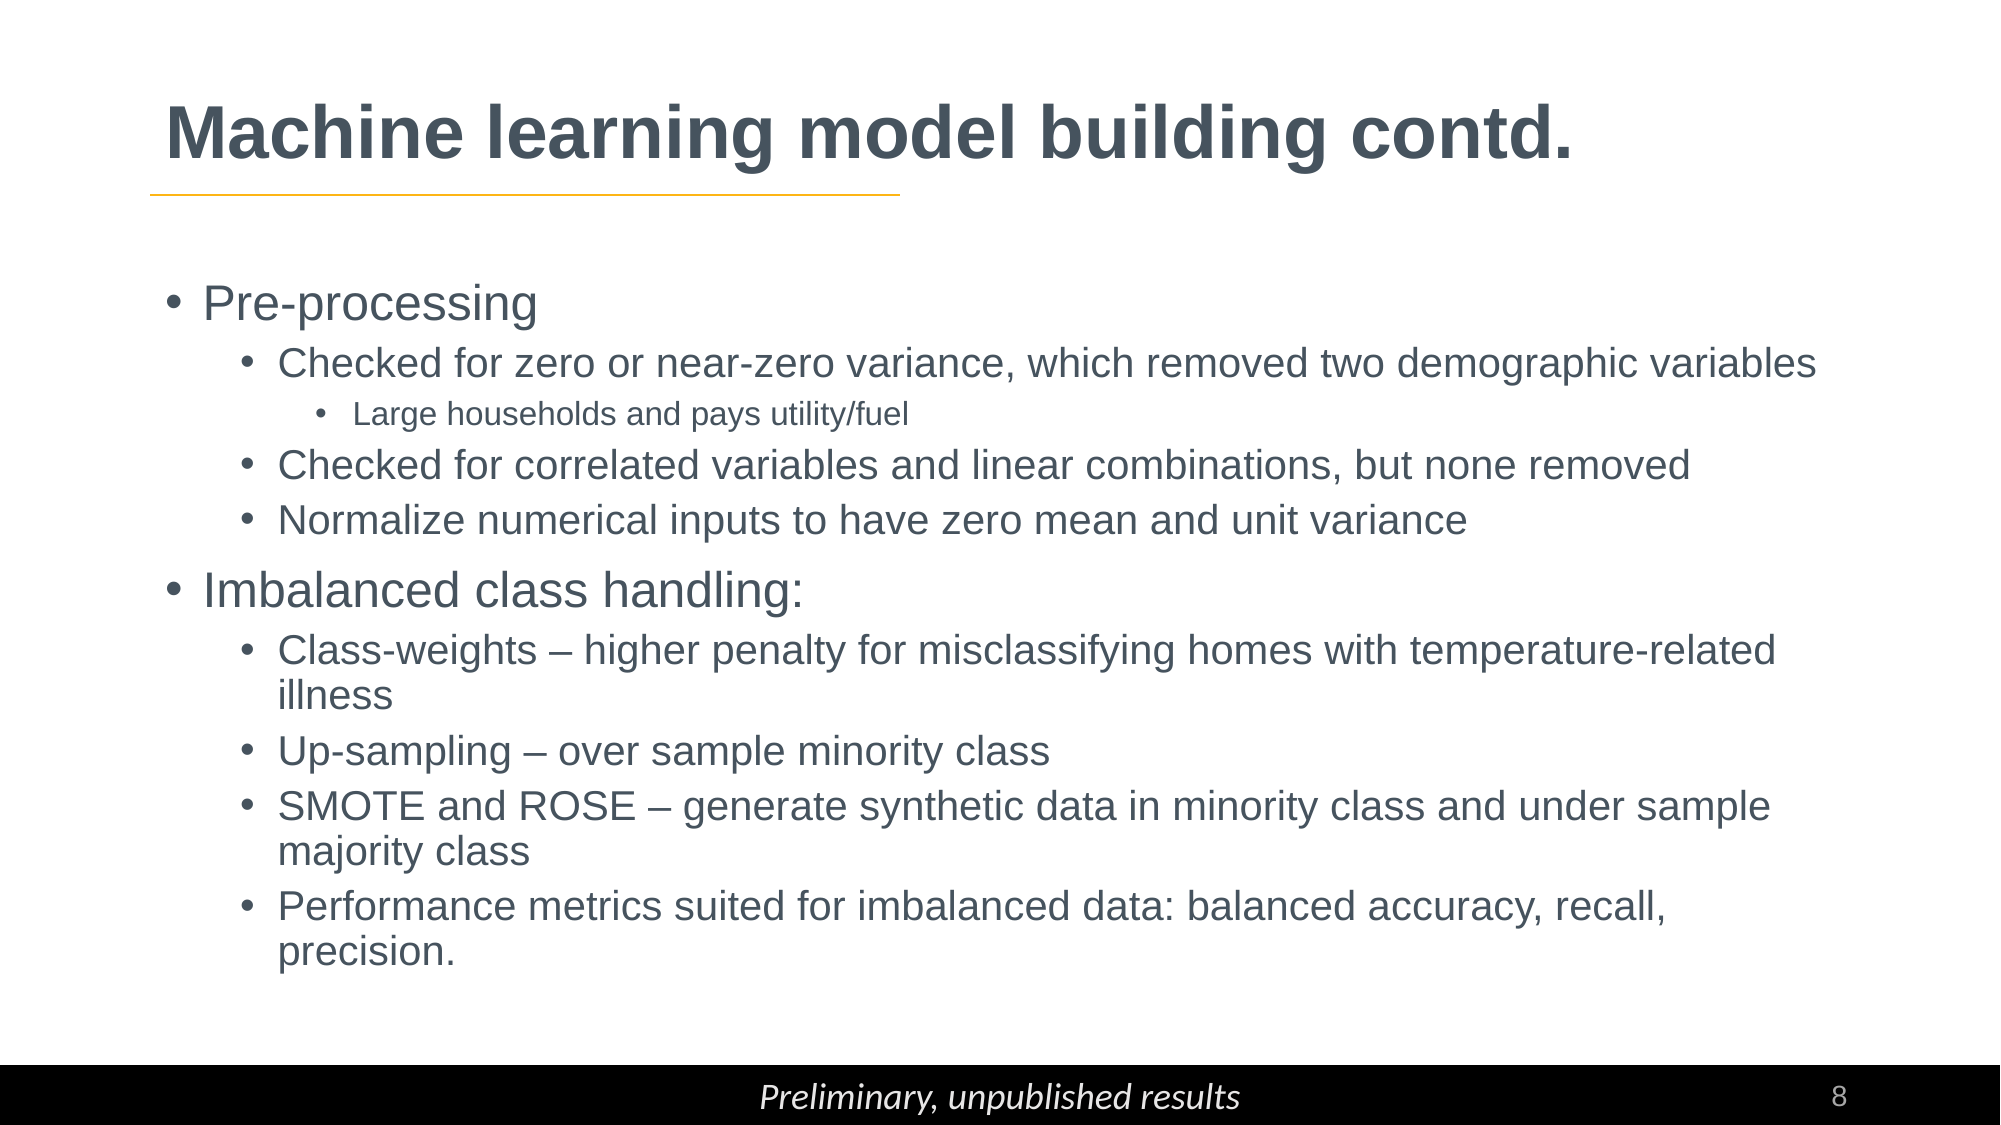

# Machine learning model building contd.
Pre-processing
Checked for zero or near-zero variance, which removed two demographic variables
Large households and pays utility/fuel
Checked for correlated variables and linear combinations, but none removed
Normalize numerical inputs to have zero mean and unit variance
Imbalanced class handling:
Class-weights – higher penalty for misclassifying homes with temperature-related illness
Up-sampling – over sample minority class
SMOTE and ROSE – generate synthetic data in minority class and under sample majority class
Performance metrics suited for imbalanced data: balanced accuracy, recall, precision.
8